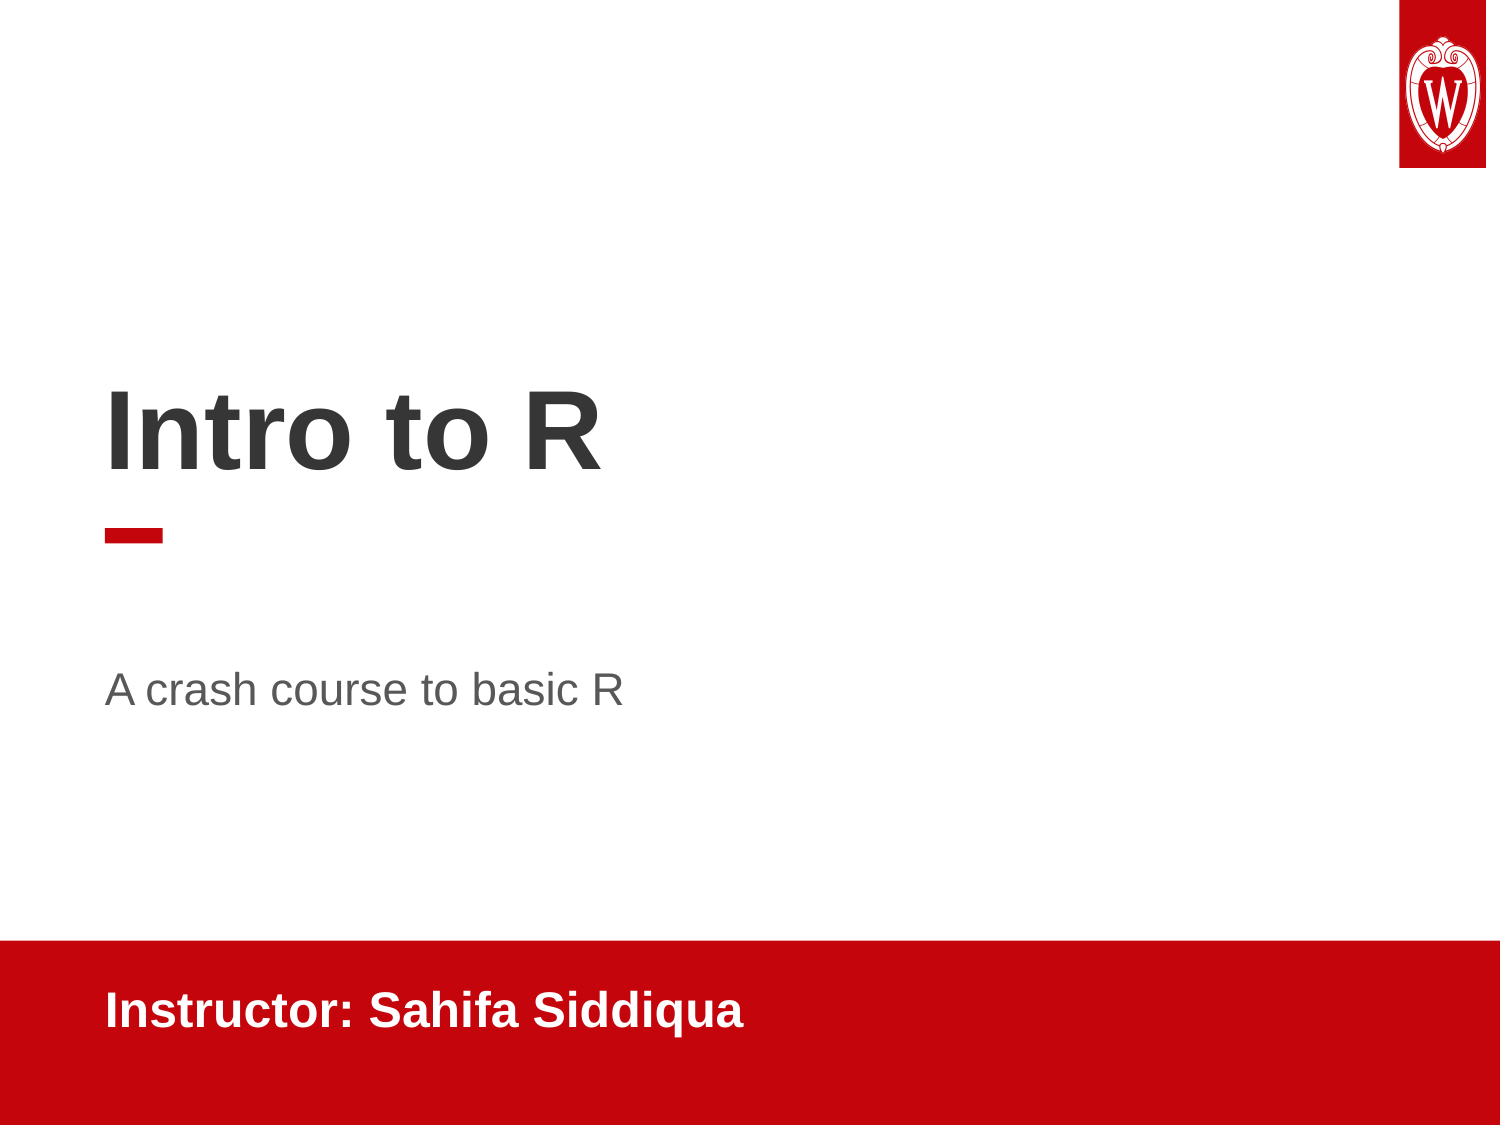

# Intro to R
A crash course to basic R
Instructor: Sahifa Siddiqua